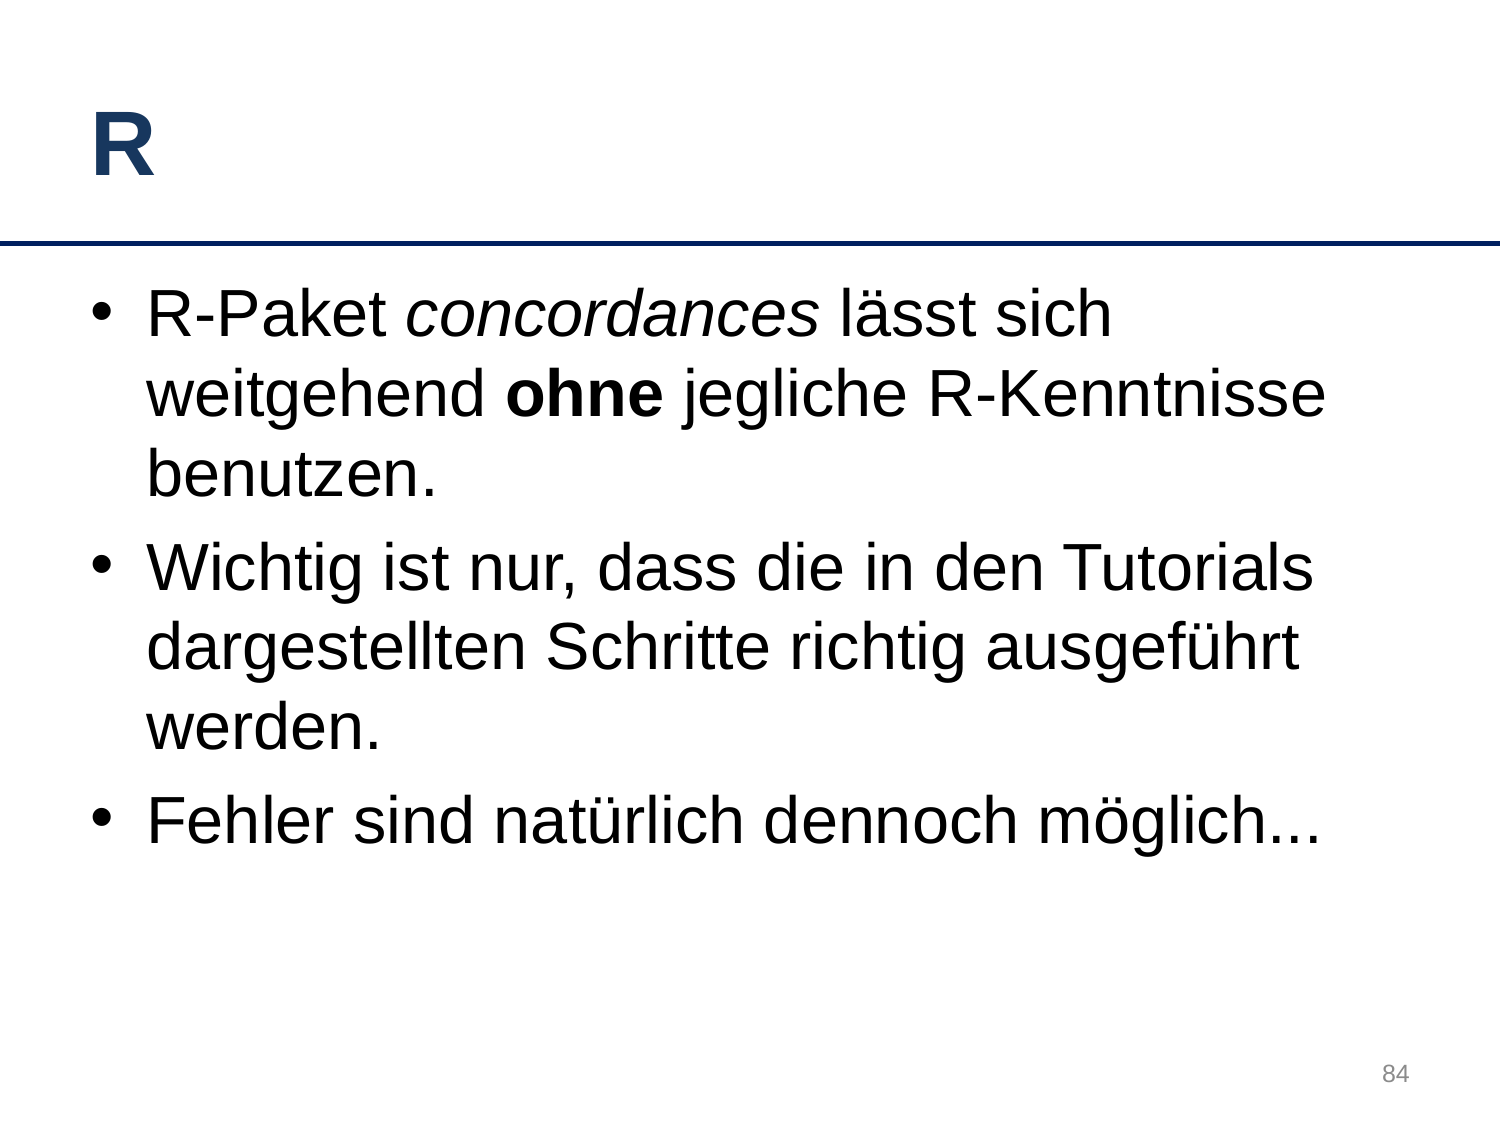

# R
R-Paket concordances lässt sich weitgehend ohne jegliche R-Kenntnisse benutzen.
Wichtig ist nur, dass die in den Tutorials dargestellten Schritte richtig ausgeführt werden.
Fehler sind natürlich dennoch möglich...
84